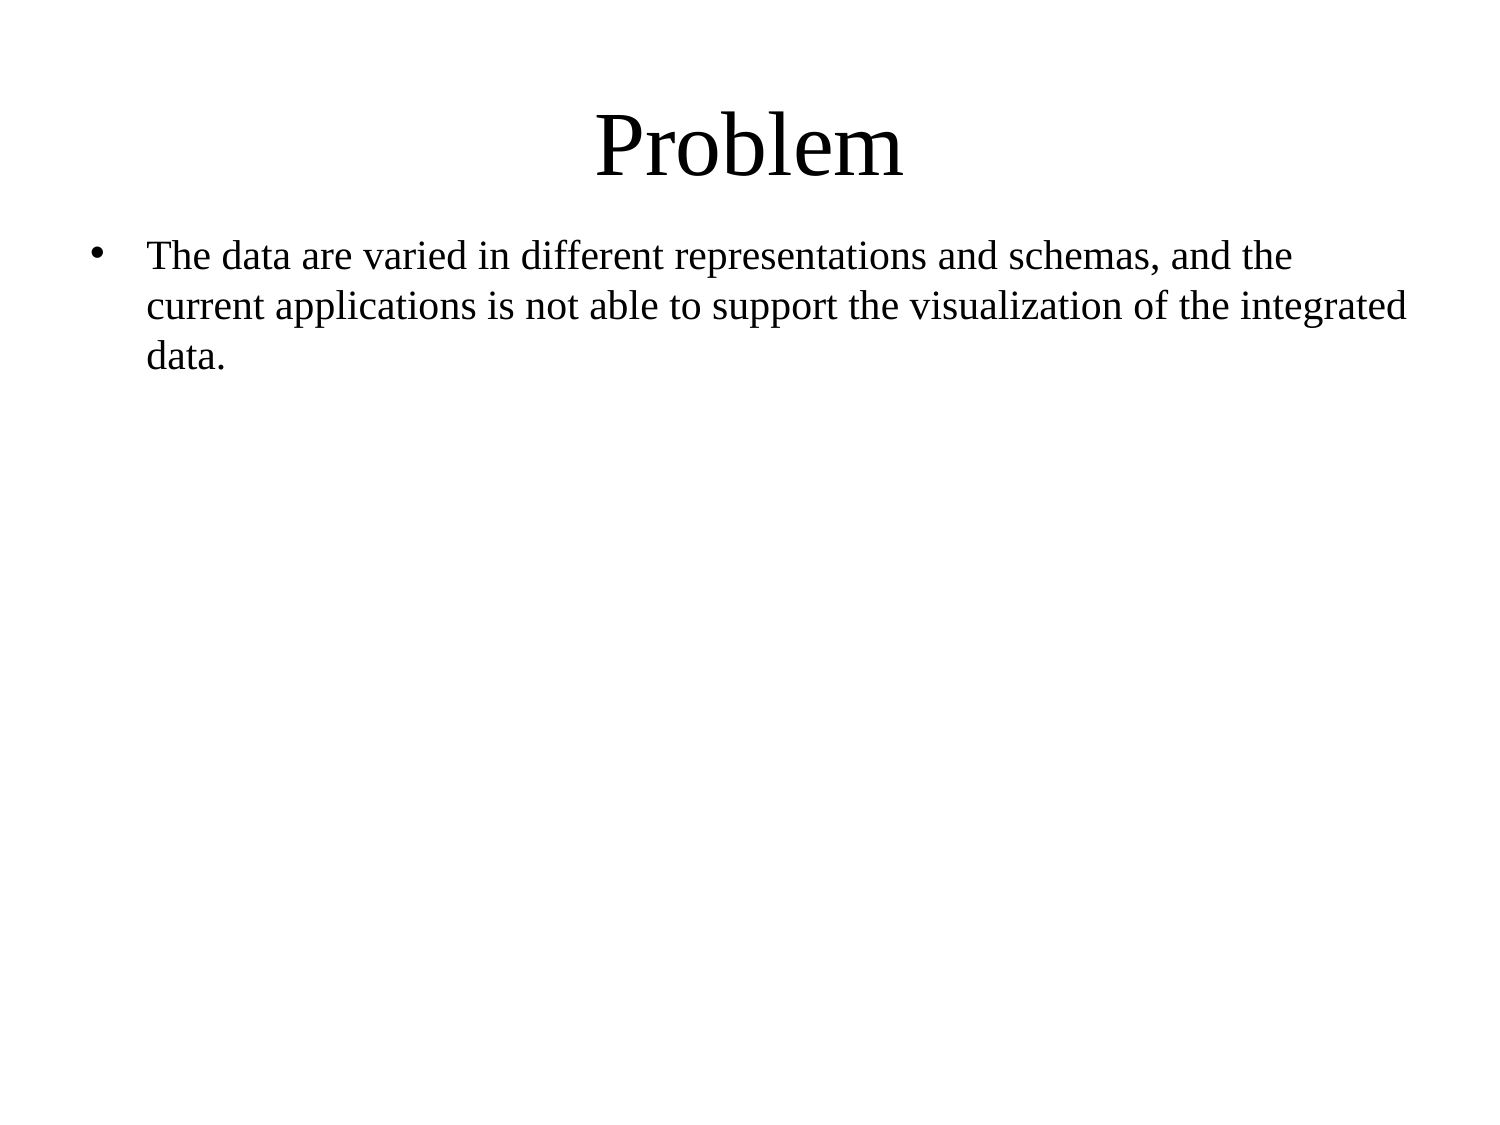

# Problem
The data are varied in different representations and schemas, and the current applications is not able to support the visualization of the integrated data.